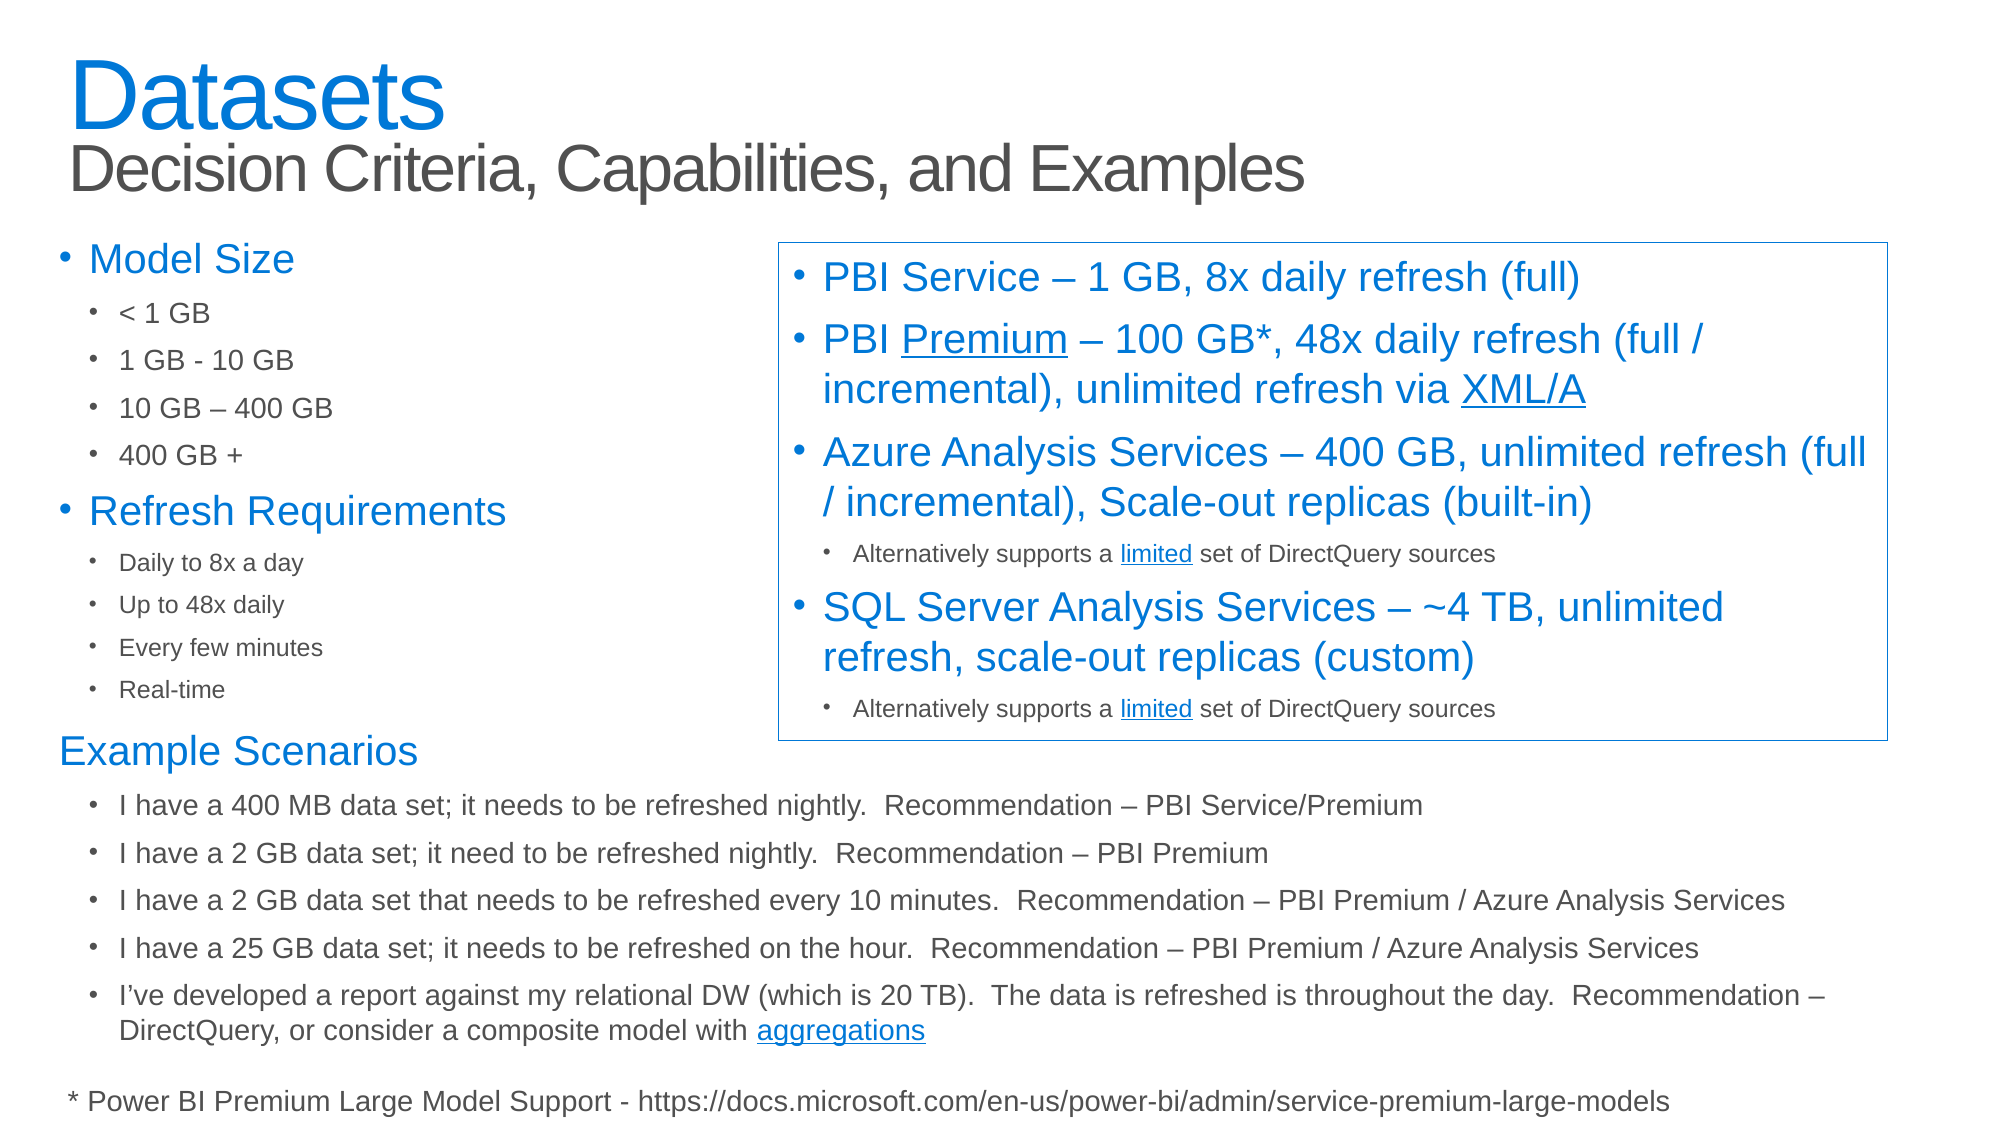

# Datasets Decision Criteria, Capabilities, and Examples
Model Size
< 1 GB
1 GB - 10 GB
10 GB – 400 GB
400 GB +
Refresh Requirements
Daily to 8x a day
Up to 48x daily
Every few minutes
Real-time

PBI Service – 1 GB, 8x daily refresh (full)
PBI Premium – 100 GB*, 48x daily refresh (full / incremental), unlimited refresh via XML/A
Azure Analysis Services – 400 GB, unlimited refresh (full / incremental), Scale-out replicas (built-in)
Alternatively supports a limited set of DirectQuery sources
SQL Server Analysis Services – ~4 TB, unlimited refresh, scale-out replicas (custom)
Alternatively supports a limited set of DirectQuery sources

Example Scenarios
I have a 400 MB data set; it needs to be refreshed nightly.  Recommendation – PBI Service/Premium
I have a 2 GB data set; it need to be refreshed nightly.  Recommendation – PBI Premium
I have a 2 GB data set that needs to be refreshed every 10 minutes.  Recommendation – PBI Premium / Azure Analysis Services
I have a 25 GB data set; it needs to be refreshed on the hour.  Recommendation – PBI Premium / Azure Analysis Services
I’ve developed a report against my relational DW (which is 20 TB).  The data is refreshed is throughout the day.  Recommendation –  DirectQuery, or consider a composite model with aggregations
* Power BI Premium Large Model Support - https://docs.microsoft.com/en-us/power-bi/admin/service-premium-large-models